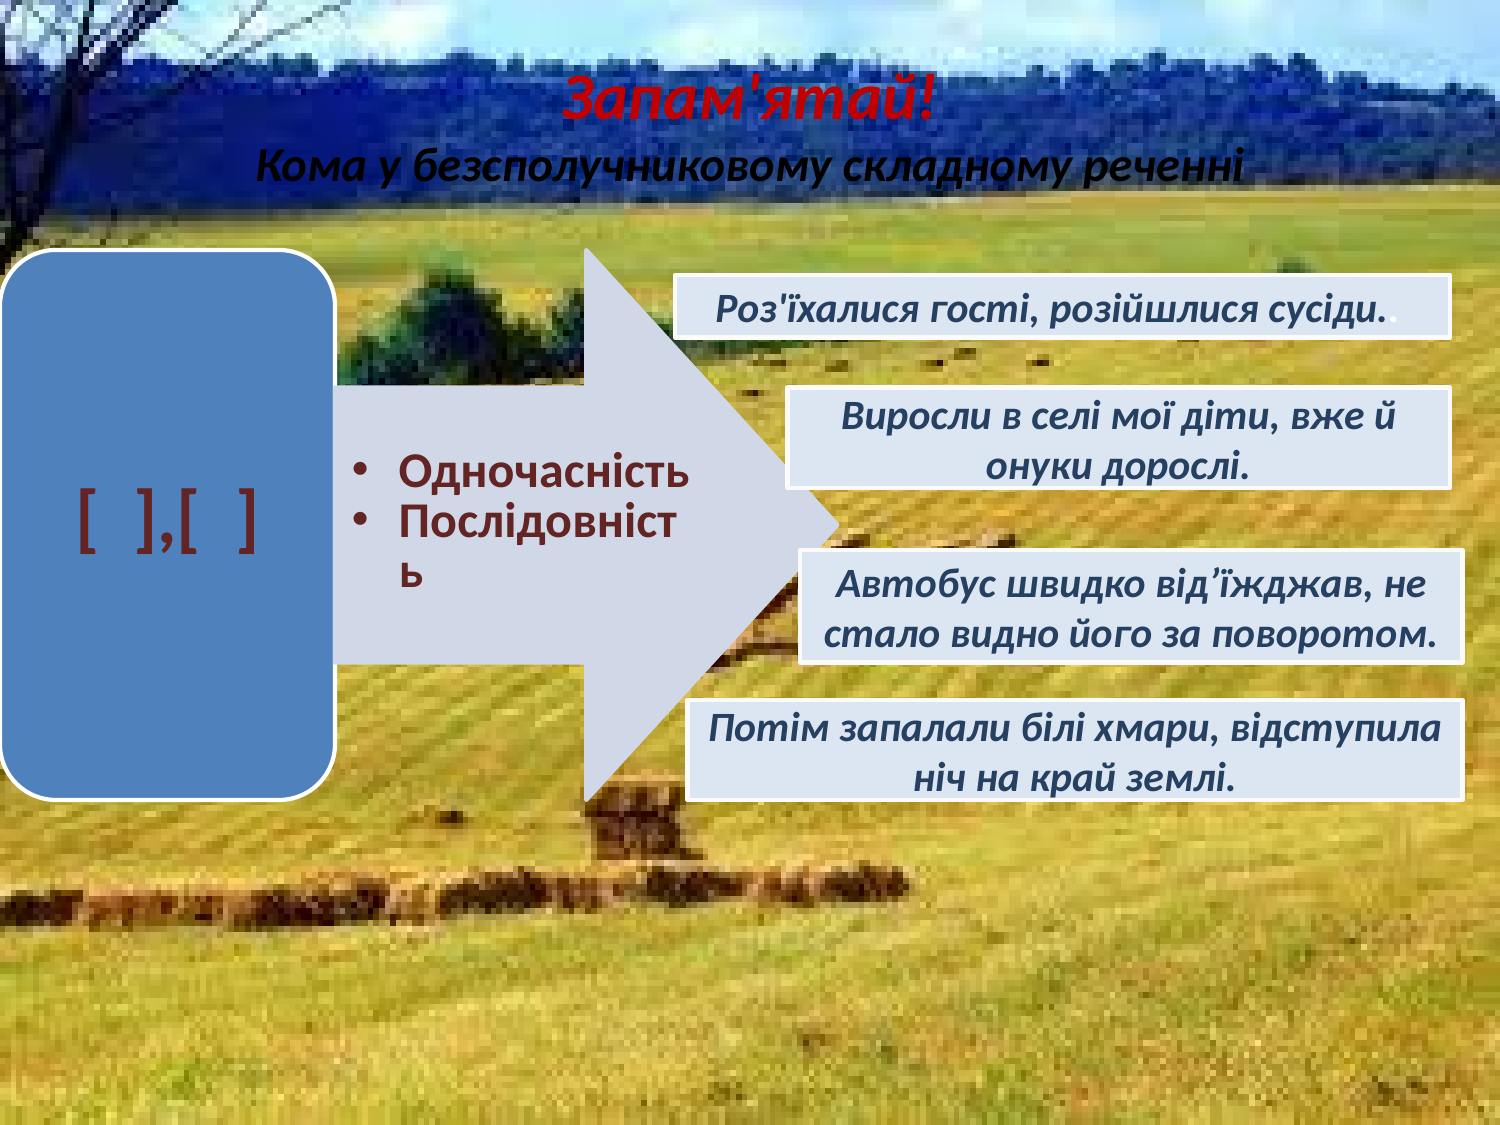

# Запам'ятай! Кома у безсполучниковому складному реченні
[  ],[  ]
Одночасність
Послідовність
Роз'їхалися гості, розійшлися сусіди..
Виросли в селі мої діти, вже й онуки дорослі.
Автобус швидко від’їжджав, не стало видно його за поворотом.
Потім запалали білі хмари, відступила ніч на край землі.